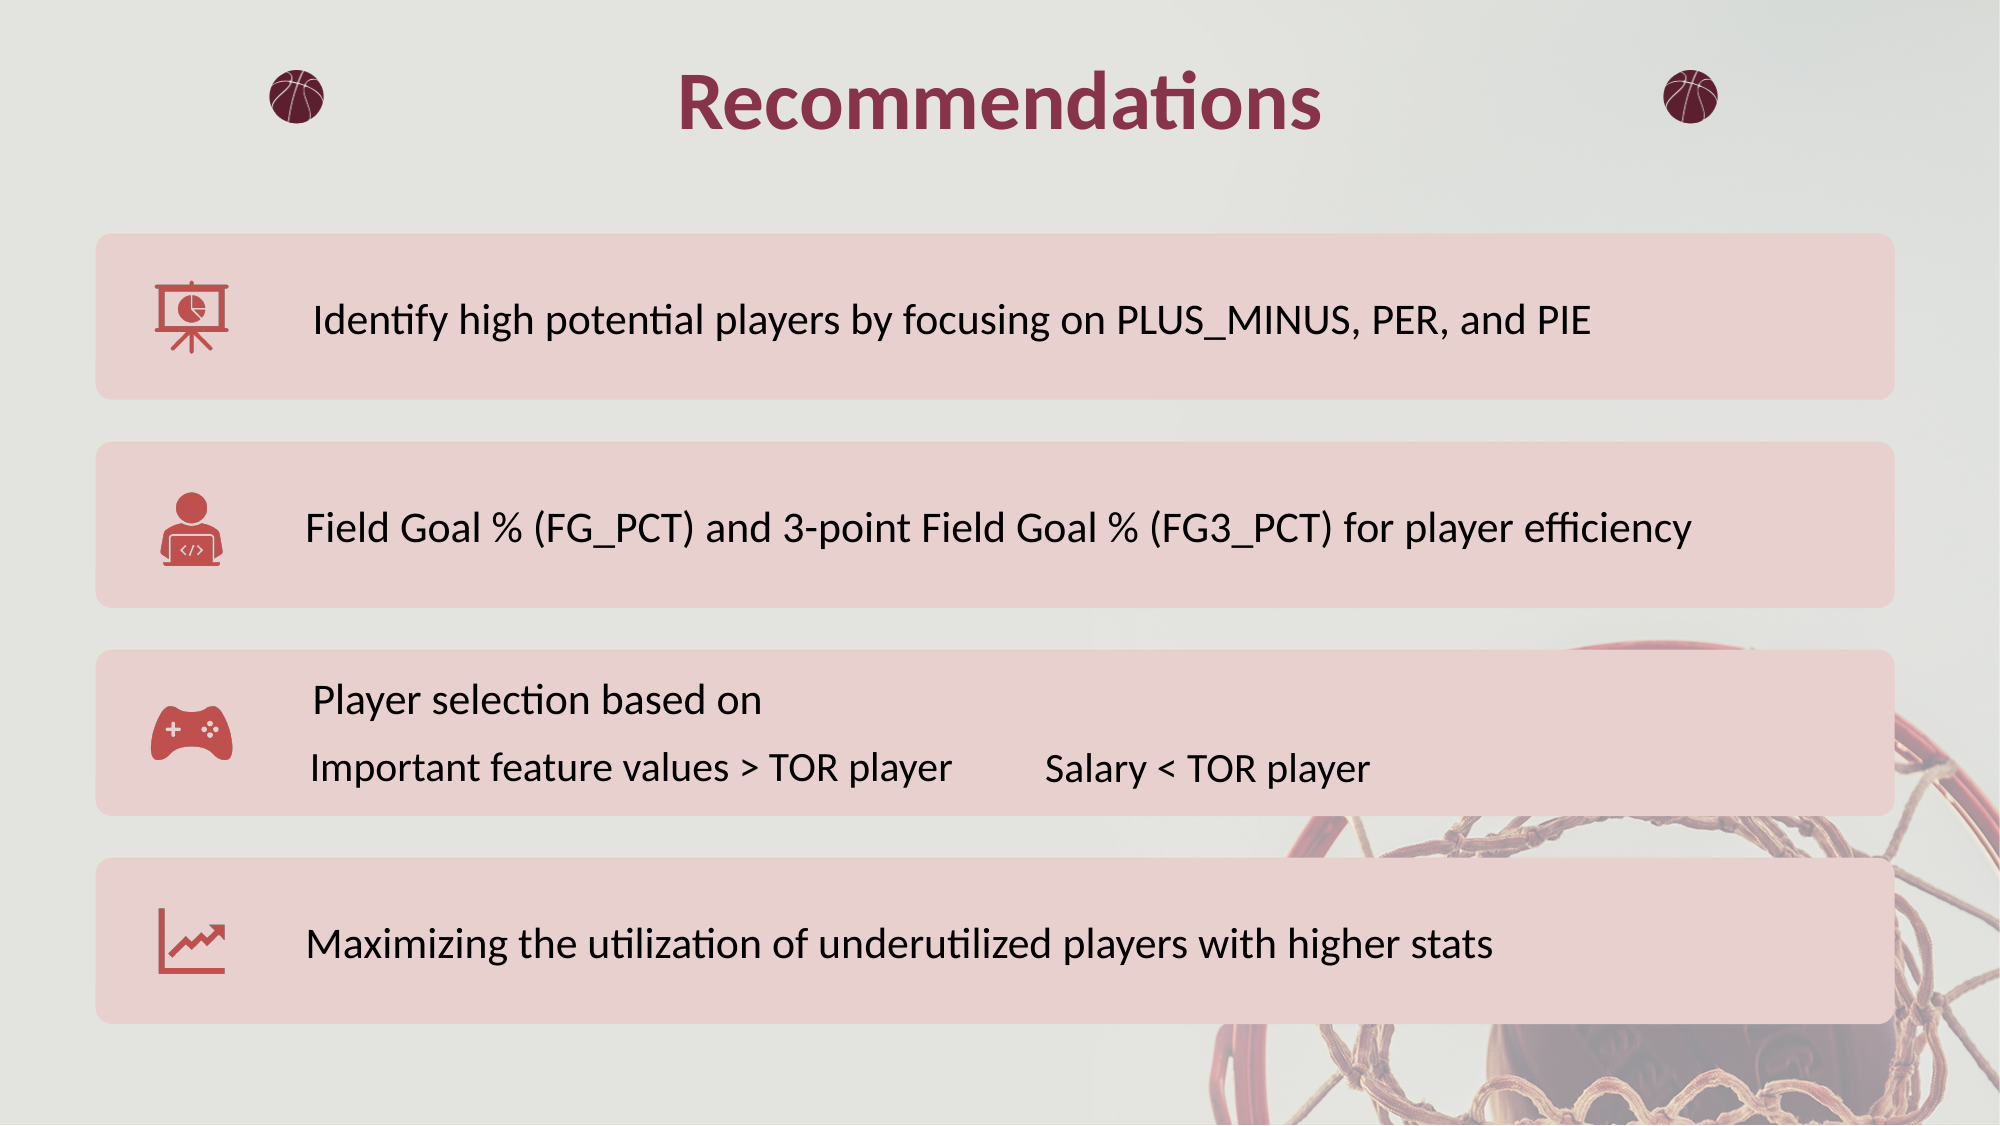

# Recommendations
Identify high potential players by focusing on PLUS_MINUS, PER, and PIE
Field Goal % (FG_PCT) and 3-point Field Goal % (FG3_PCT) for player efficiency
Player selection based on

Maximizing the utilization of underutilized players with higher stats
Important feature values > TOR player
Salary < TOR player